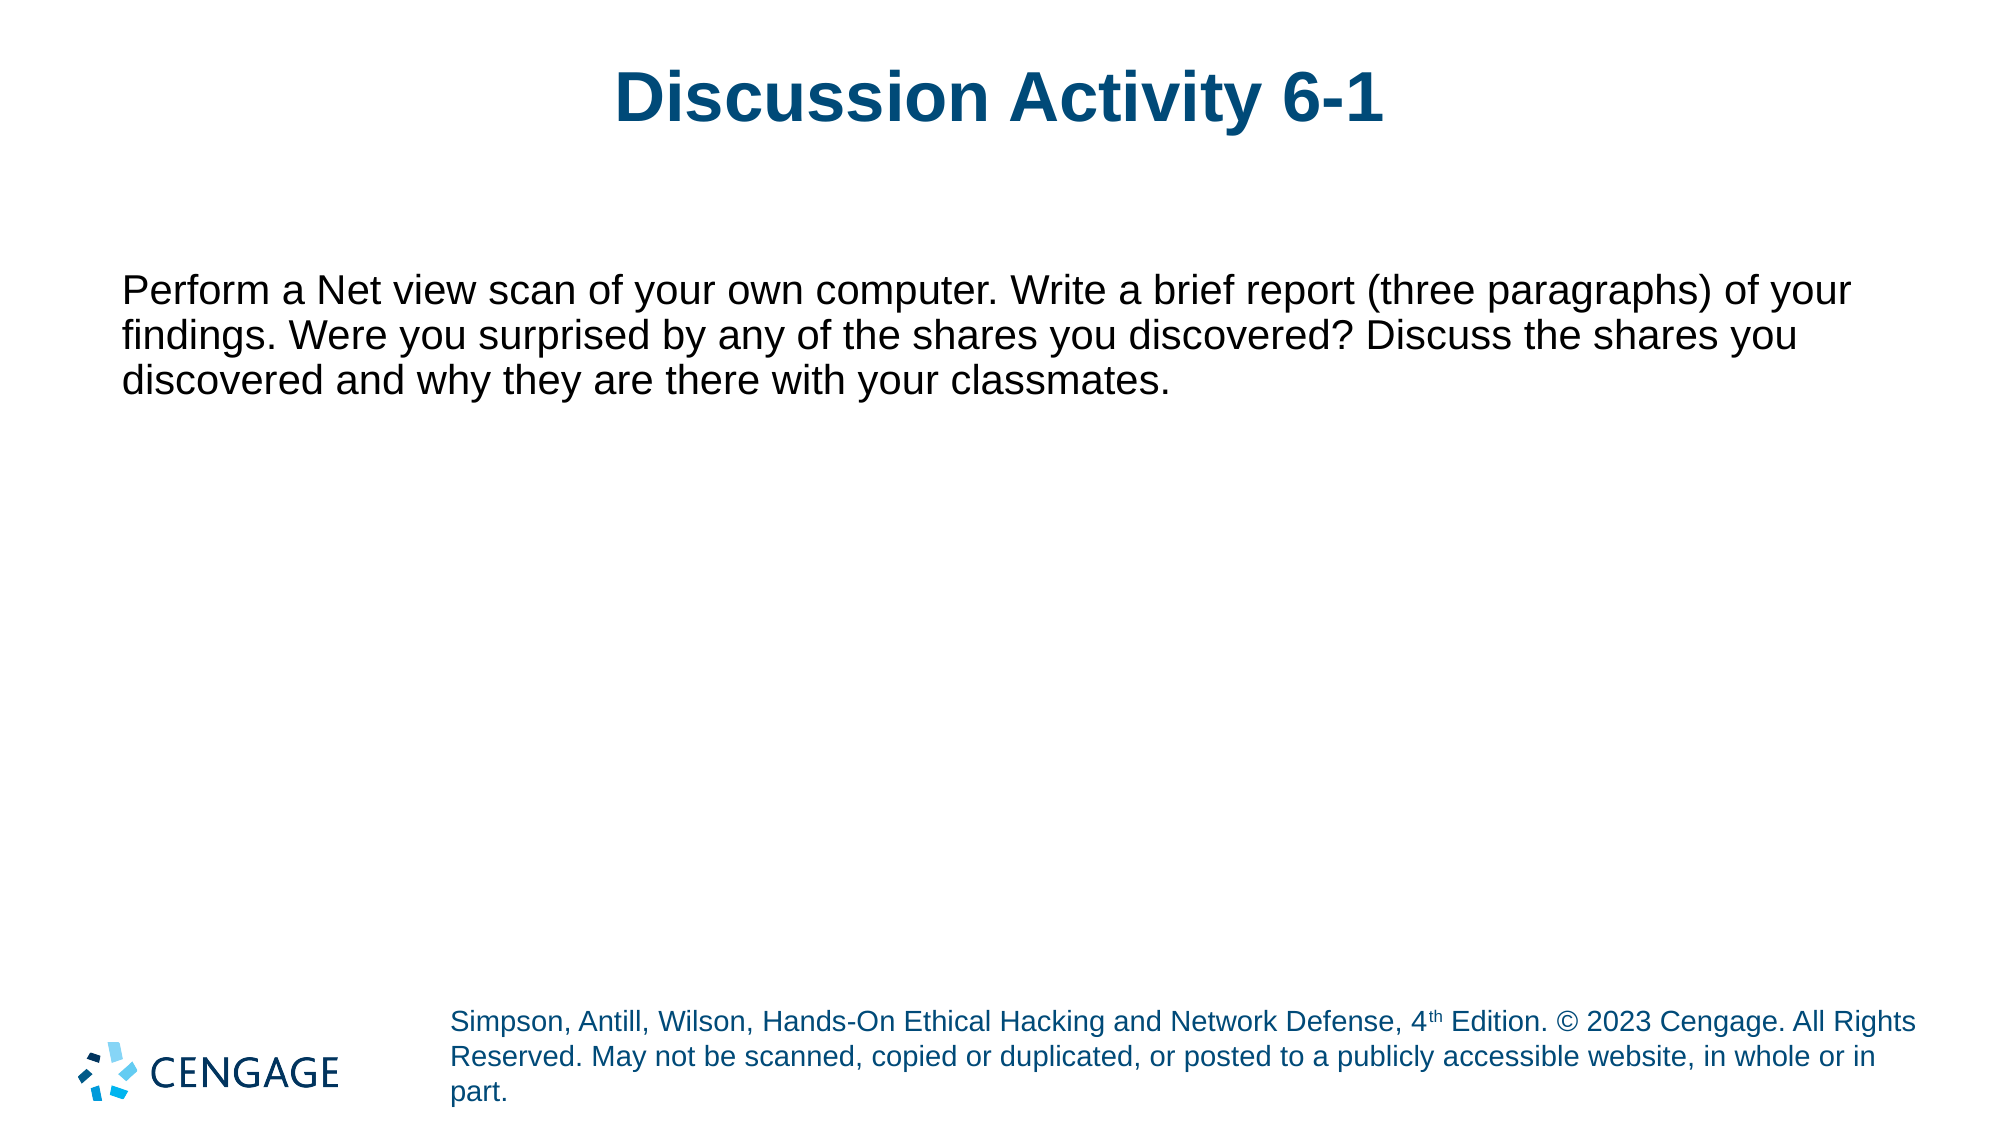

# Discussion Activity 6-1
Perform a Net view scan of your own computer. Write a brief report (three paragraphs) of your findings. Were you surprised by any of the shares you discovered? Discuss the shares you discovered and why they are there with your classmates.